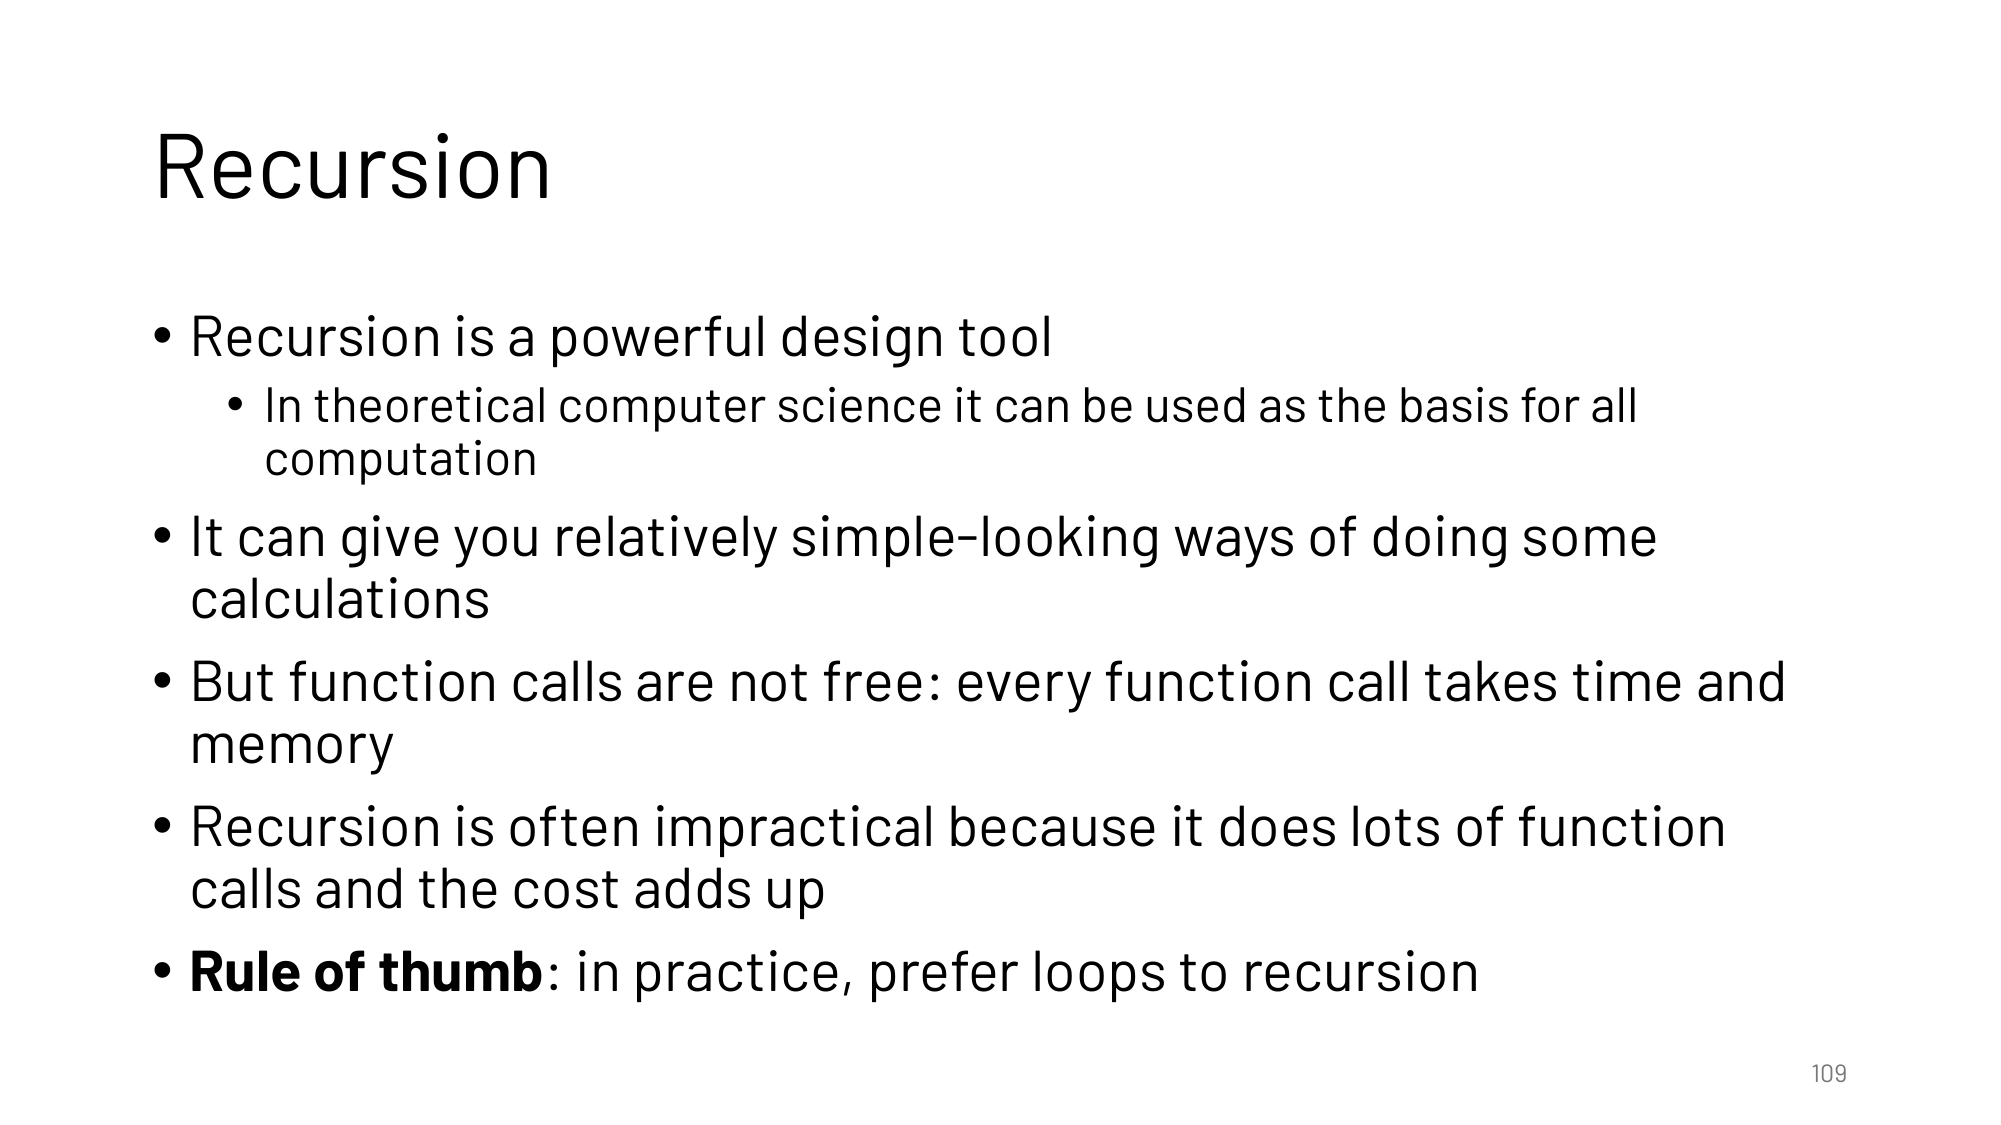

# Recursion
Recursion is a powerful design tool
In theoretical computer science it can be used as the basis for all computation
It can give you relatively simple-looking ways of doing some calculations
But function calls are not free: every function call takes time and memory
Recursion is often impractical because it does lots of function calls and the cost adds up
Rule of thumb: in practice, prefer loops to recursion
109